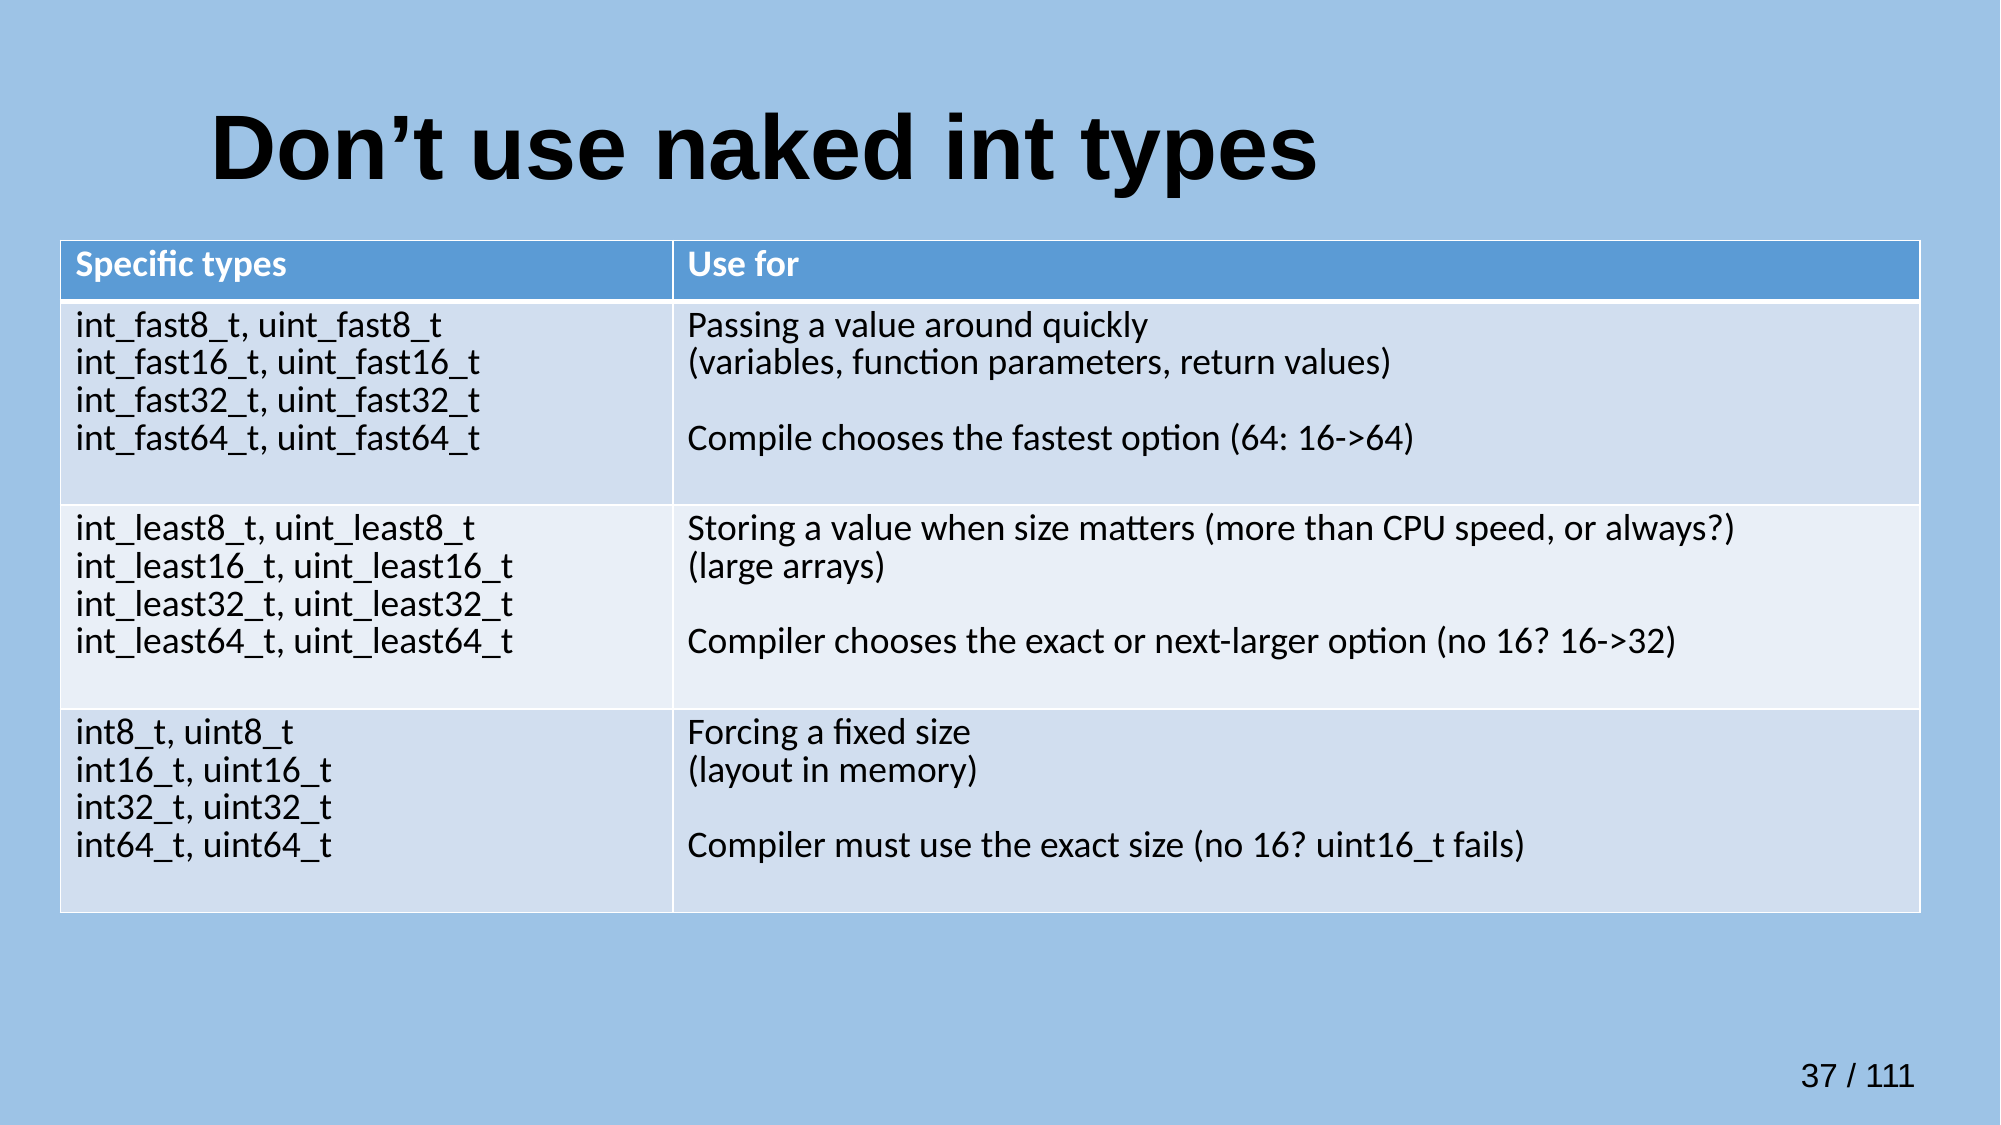

# Don’t use naked int types
| Specific types | Use for |
| --- | --- |
| int\_fast8\_t, uint\_fast8\_t int\_fast16\_t, uint\_fast16\_t int\_fast32\_t, uint\_fast32\_t int\_fast64\_t, uint\_fast64\_t | Passing a value around quickly (variables, function parameters, return values) Compile chooses the fastest option (64: 16->64) |
| int\_least8\_t, uint\_least8\_t int\_least16\_t, uint\_least16\_t int\_least32\_t, uint\_least32\_t int\_least64\_t, uint\_least64\_t | Storing a value when size matters (more than CPU speed, or always?) (large arrays) Compiler chooses the exact or next-larger option (no 16? 16->32) |
| int8\_t, uint8\_t int16\_t, uint16\_t int32\_t, uint32\_t int64\_t, uint64\_t | Forcing a fixed size (layout in memory) Compiler must use the exact size (no 16? uint16\_t fails) |